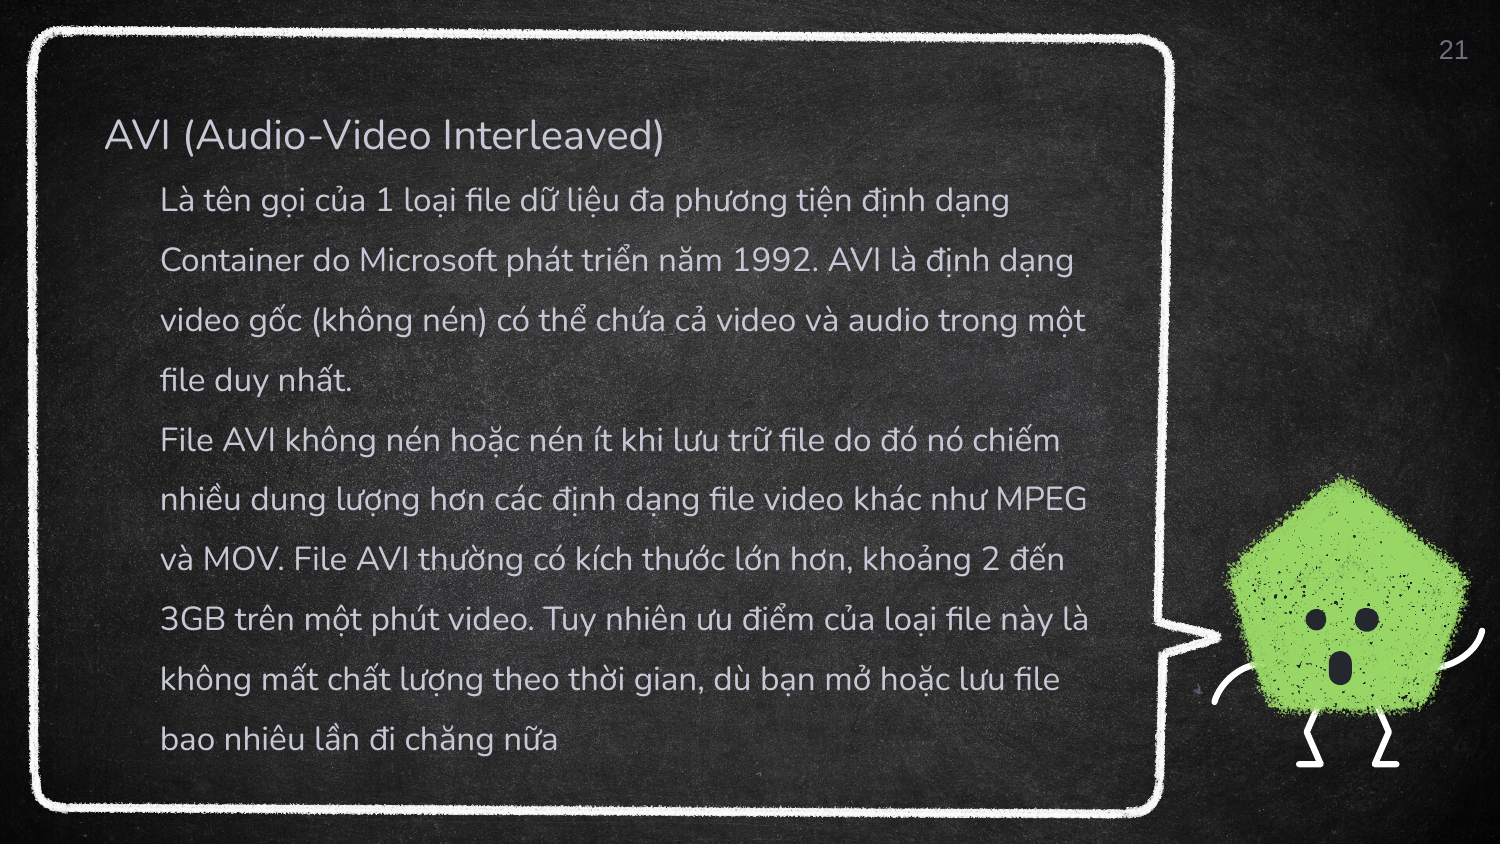

21
AVI (Audio-Video Interleaved)
Là tên gọi của 1 loại file dữ liệu đa phương tiện định dạng Container do Microsoft phát triển năm 1992. AVI là định dạng video gốc (không nén) có thể chứa cả video và audio trong một file duy nhất.
File AVI không nén hoặc nén ít khi lưu trữ file do đó nó chiếm nhiều dung lượng hơn các định dạng file video khác như MPEG và MOV. File AVI thường có kích thước lớn hơn, khoảng 2 đến 3GB trên một phút video. Tuy nhiên ưu điểm của loại file này là không mất chất lượng theo thời gian, dù bạn mở hoặc lưu file bao nhiêu lần đi chăng nữa